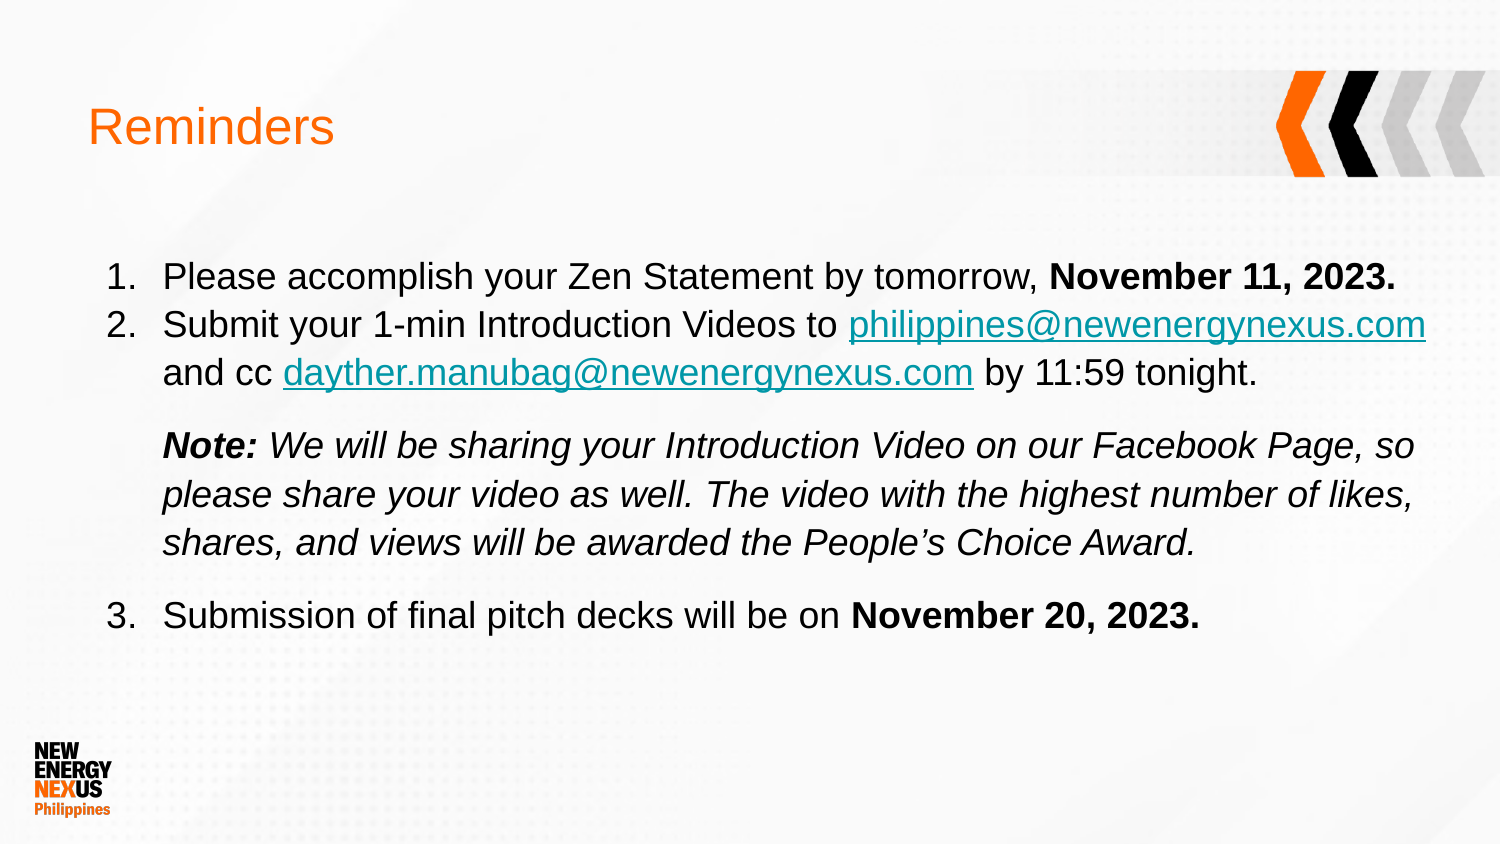

# Reminders
Please accomplish your Zen Statement by tomorrow, November 11, 2023.
Submit your 1-min Introduction Videos to philippines@newenergynexus.com and cc dayther.manubag@newenergynexus.com by 11:59 tonight.
Note: We will be sharing your Introduction Video on our Facebook Page, so please share your video as well. The video with the highest number of likes, shares, and views will be awarded the People’s Choice Award.
Submission of final pitch decks will be on November 20, 2023.